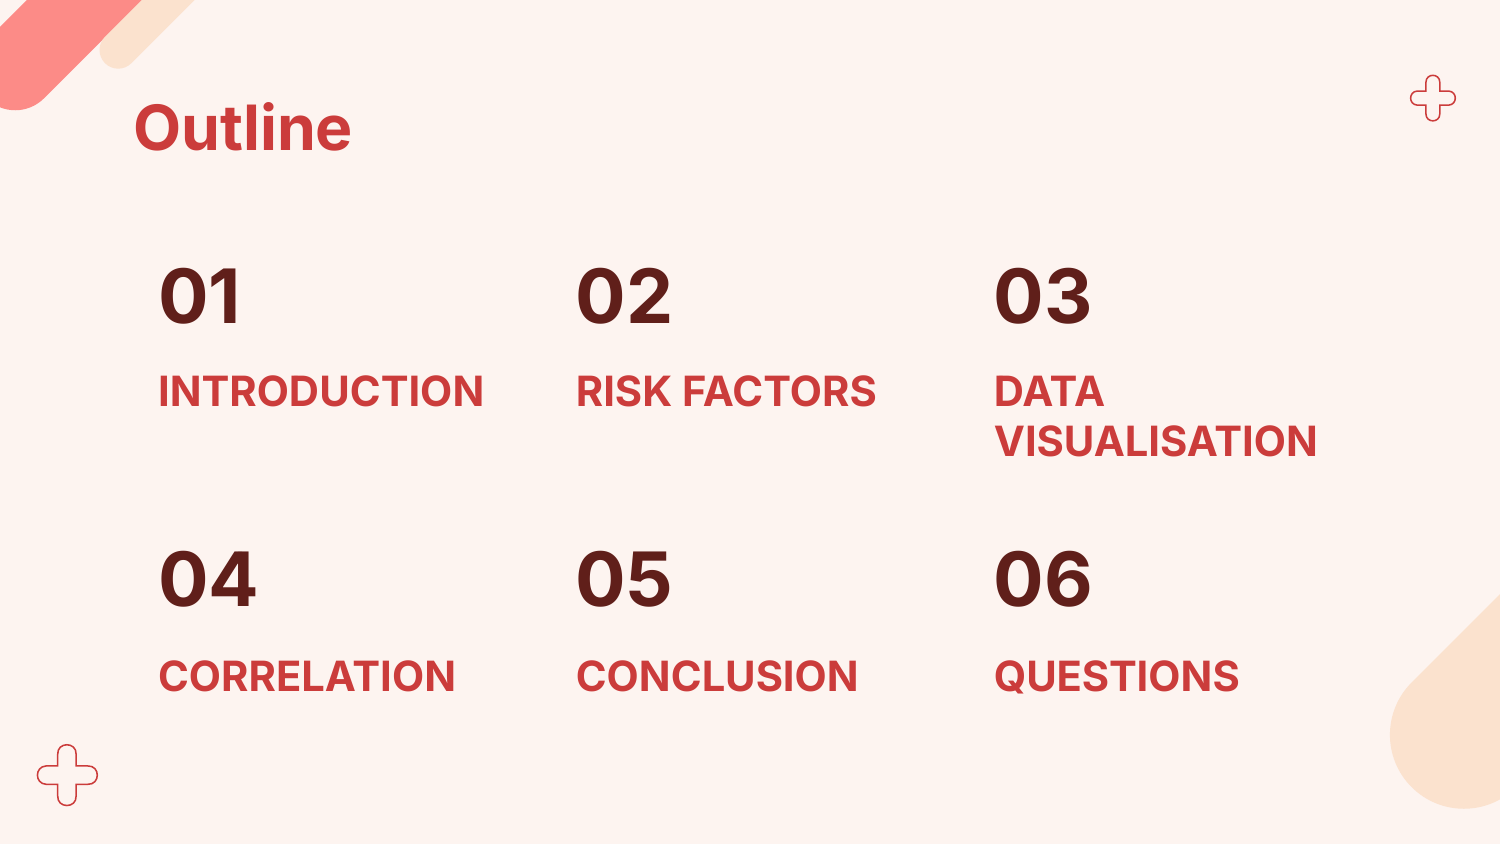

# Outline
01
02
03
INTRODUCTION
RISK FACTORS
DATA VISUALISATION
04
05
06
CORRELATION
CONCLUSION
QUESTIONS